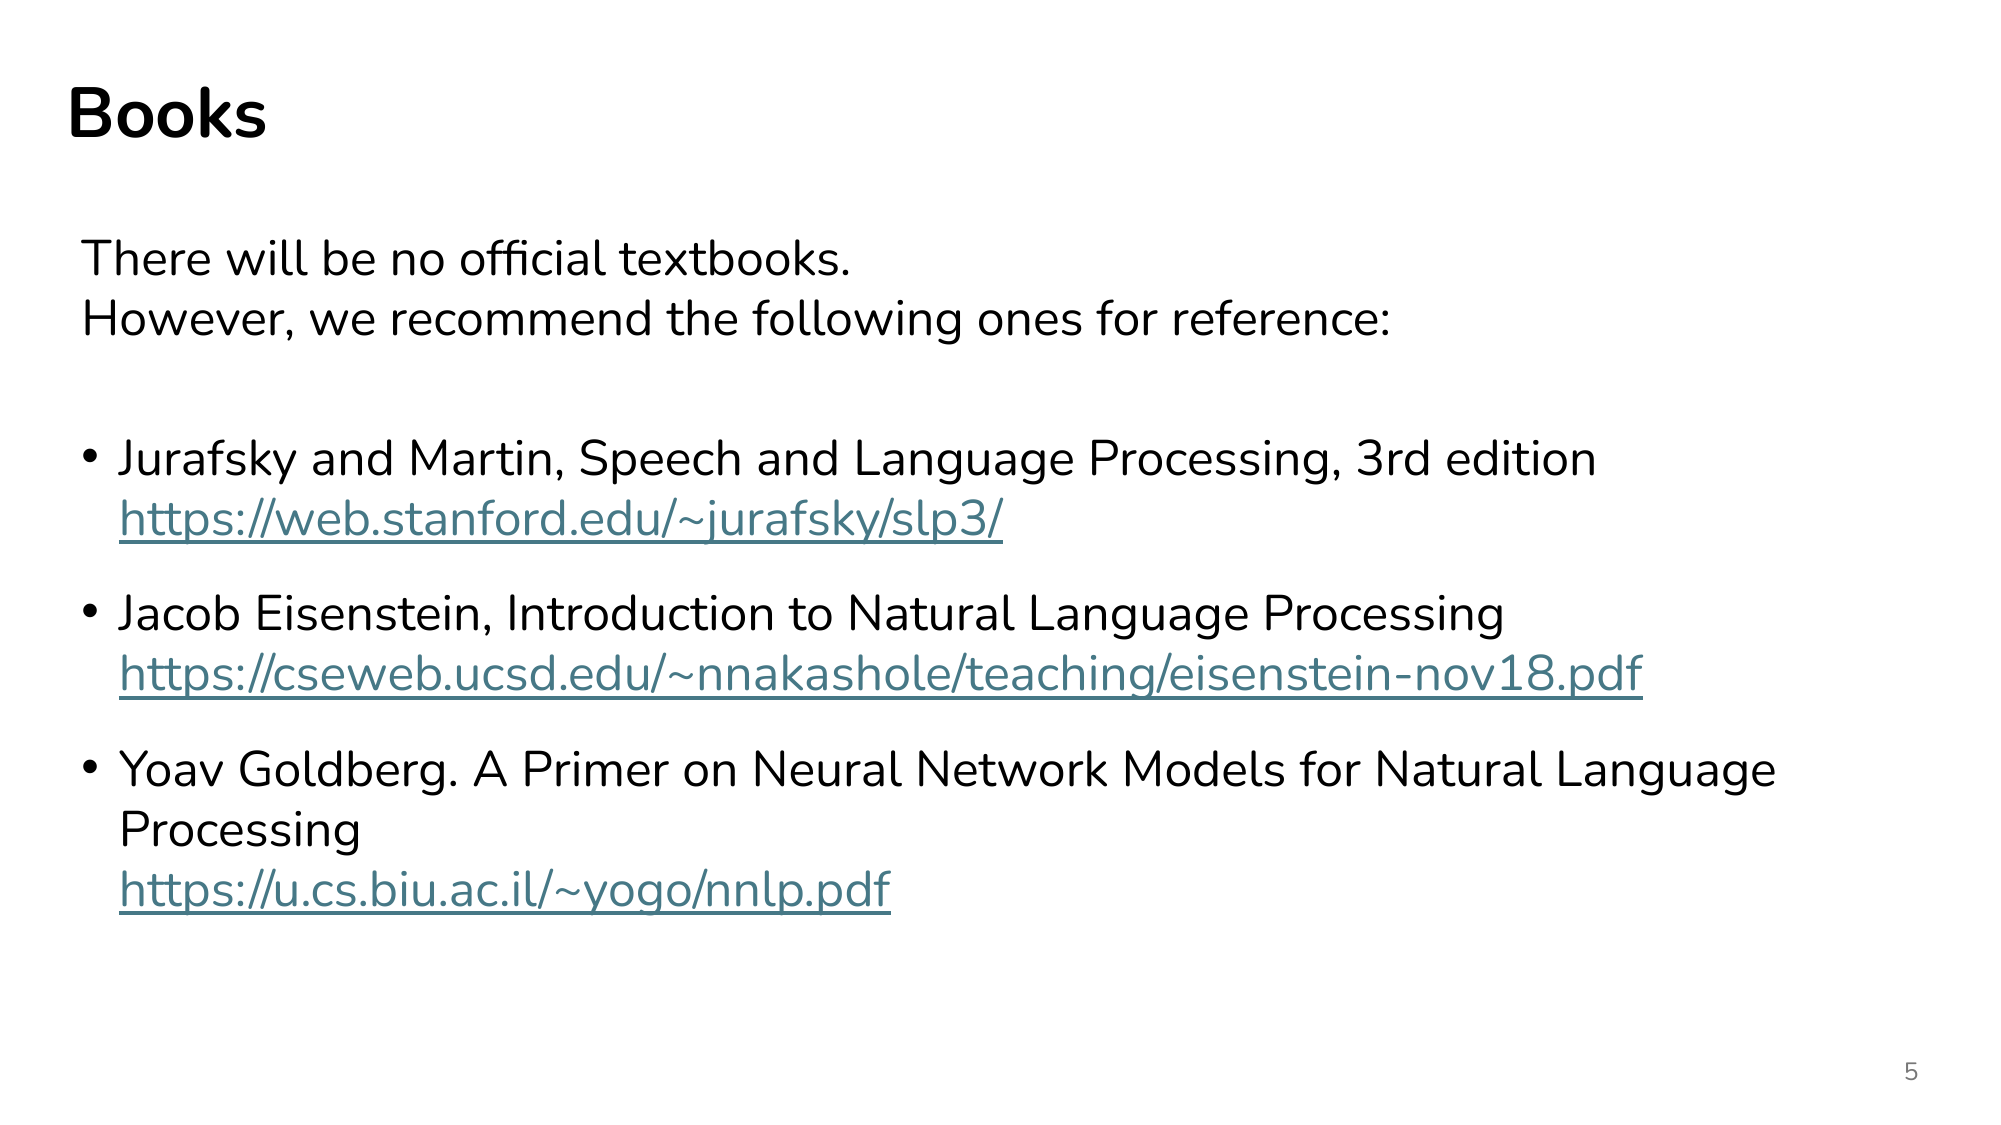

# Books
There will be no official textbooks.
However, we recommend the following ones for reference:

Jurafsky and Martin, Speech and Language Processing, 3rd edition
https://web.stanford.edu/~jurafsky/slp3/
Jacob Eisenstein, Introduction to Natural Language Processing
https://cseweb.ucsd.edu/~nnakashole/teaching/eisenstein-nov18.pdf
Yoav Goldberg. A Primer on Neural Network Models for Natural Language Processing
https://u.cs.biu.ac.il/~yogo/nnlp.pdf

5